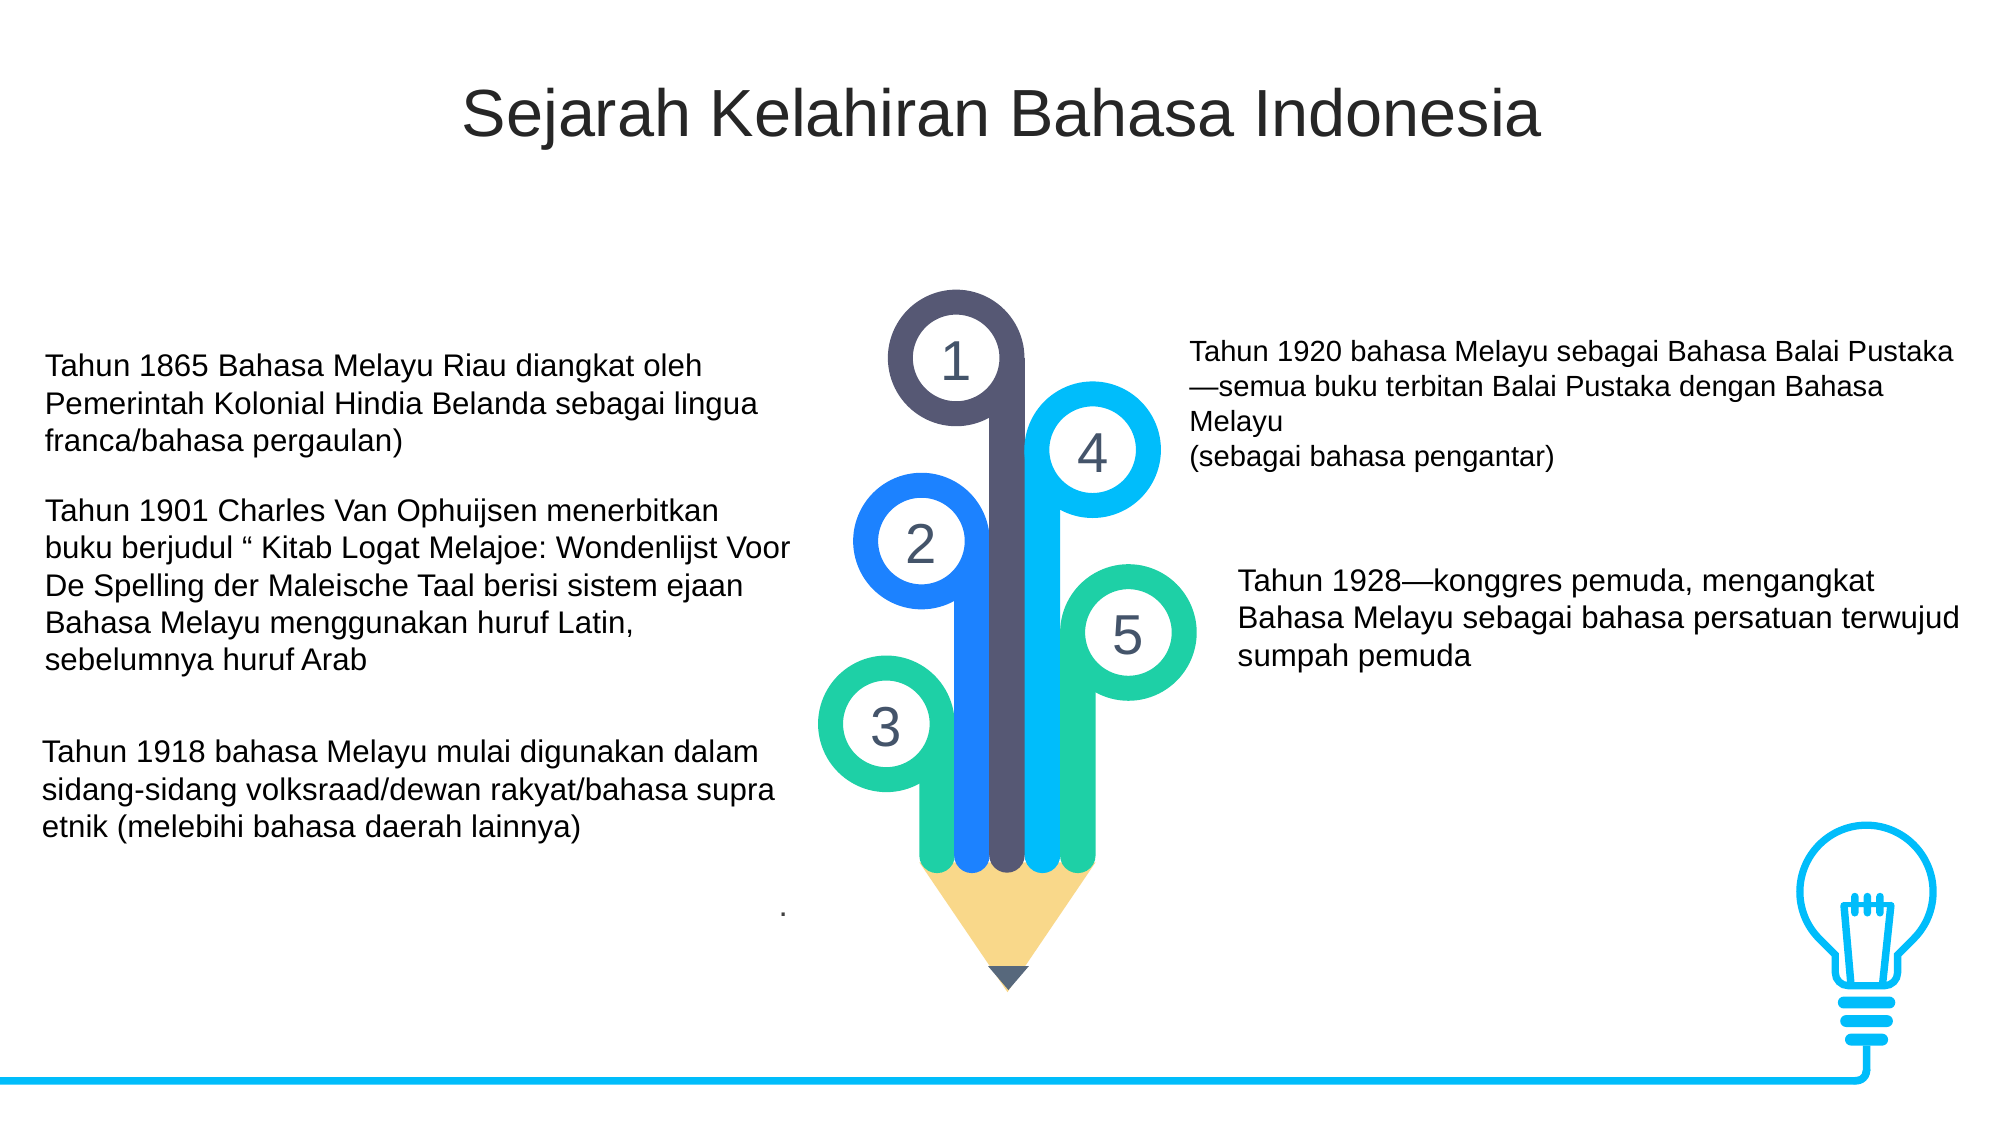

Sejarah Kelahiran Bahasa Indonesia
1

4

2

5

3

Tahun 1920 bahasa Melayu sebagai Bahasa Balai Pustaka—semua buku terbitan Balai Pustaka dengan Bahasa Melayu
(sebagai bahasa pengantar)
Tahun 1865 Bahasa Melayu Riau diangkat oleh Pemerintah Kolonial Hindia Belanda sebagai lingua franca/bahasa pergaulan)
Tahun 1901 Charles Van Ophuijsen menerbitkan buku berjudul “ Kitab Logat Melajoe: Wondenlijst Voor De Spelling der Maleische Taal berisi sistem ejaan Bahasa Melayu menggunakan huruf Latin, sebelumnya huruf Arab
Tahun 1928—konggres pemuda, mengangkat Bahasa Melayu sebagai bahasa persatuan terwujud sumpah pemuda
Tahun 1918 bahasa Melayu mulai digunakan dalam sidang-sidang volksraad/dewan rakyat/bahasa supra etnik (melebihi bahasa daerah lainnya)

.